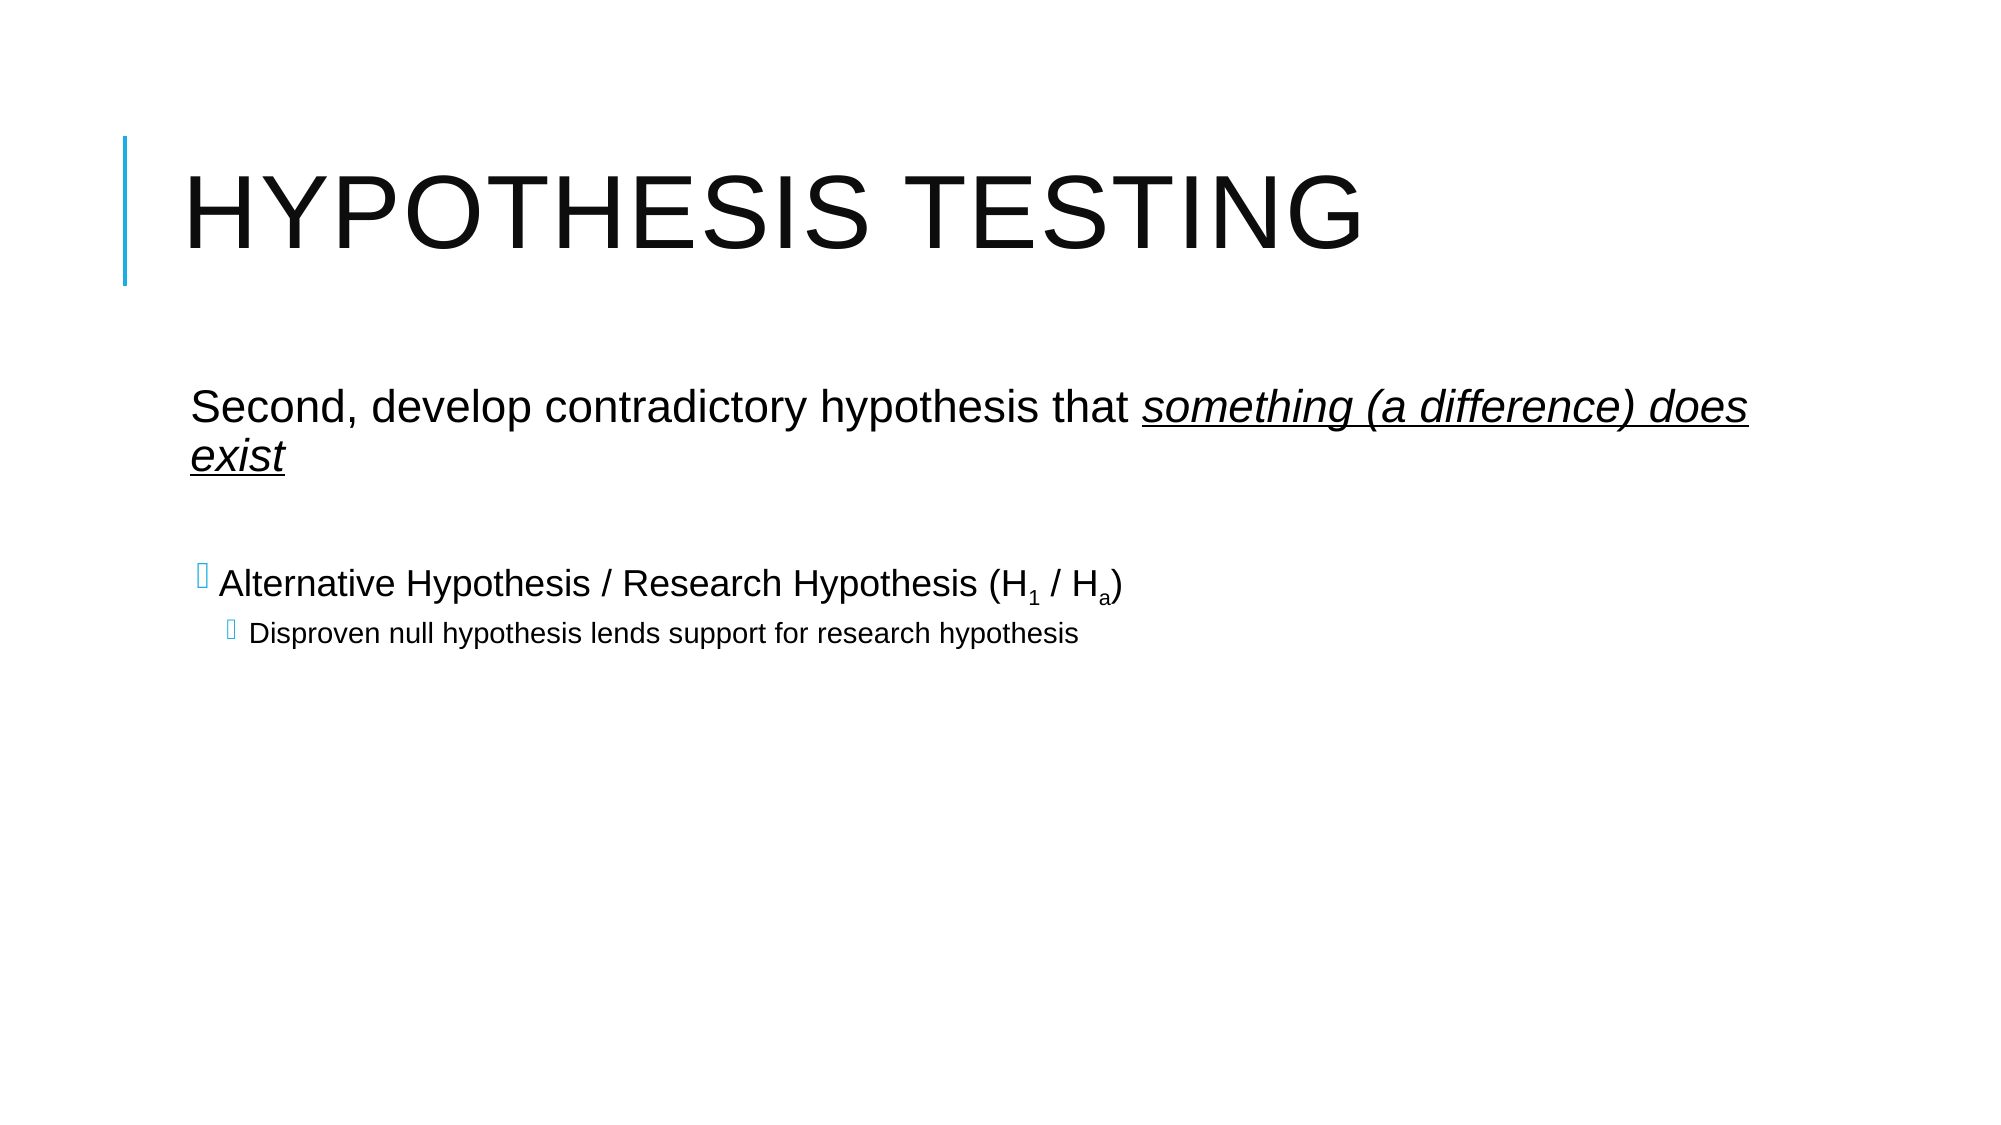

# Hypothesis Testing
Second, develop contradictory hypothesis that something (a difference) does exist

Alternative Hypothesis / Research Hypothesis (H1 / Ha)
Disproven null hypothesis lends support for research hypothesis